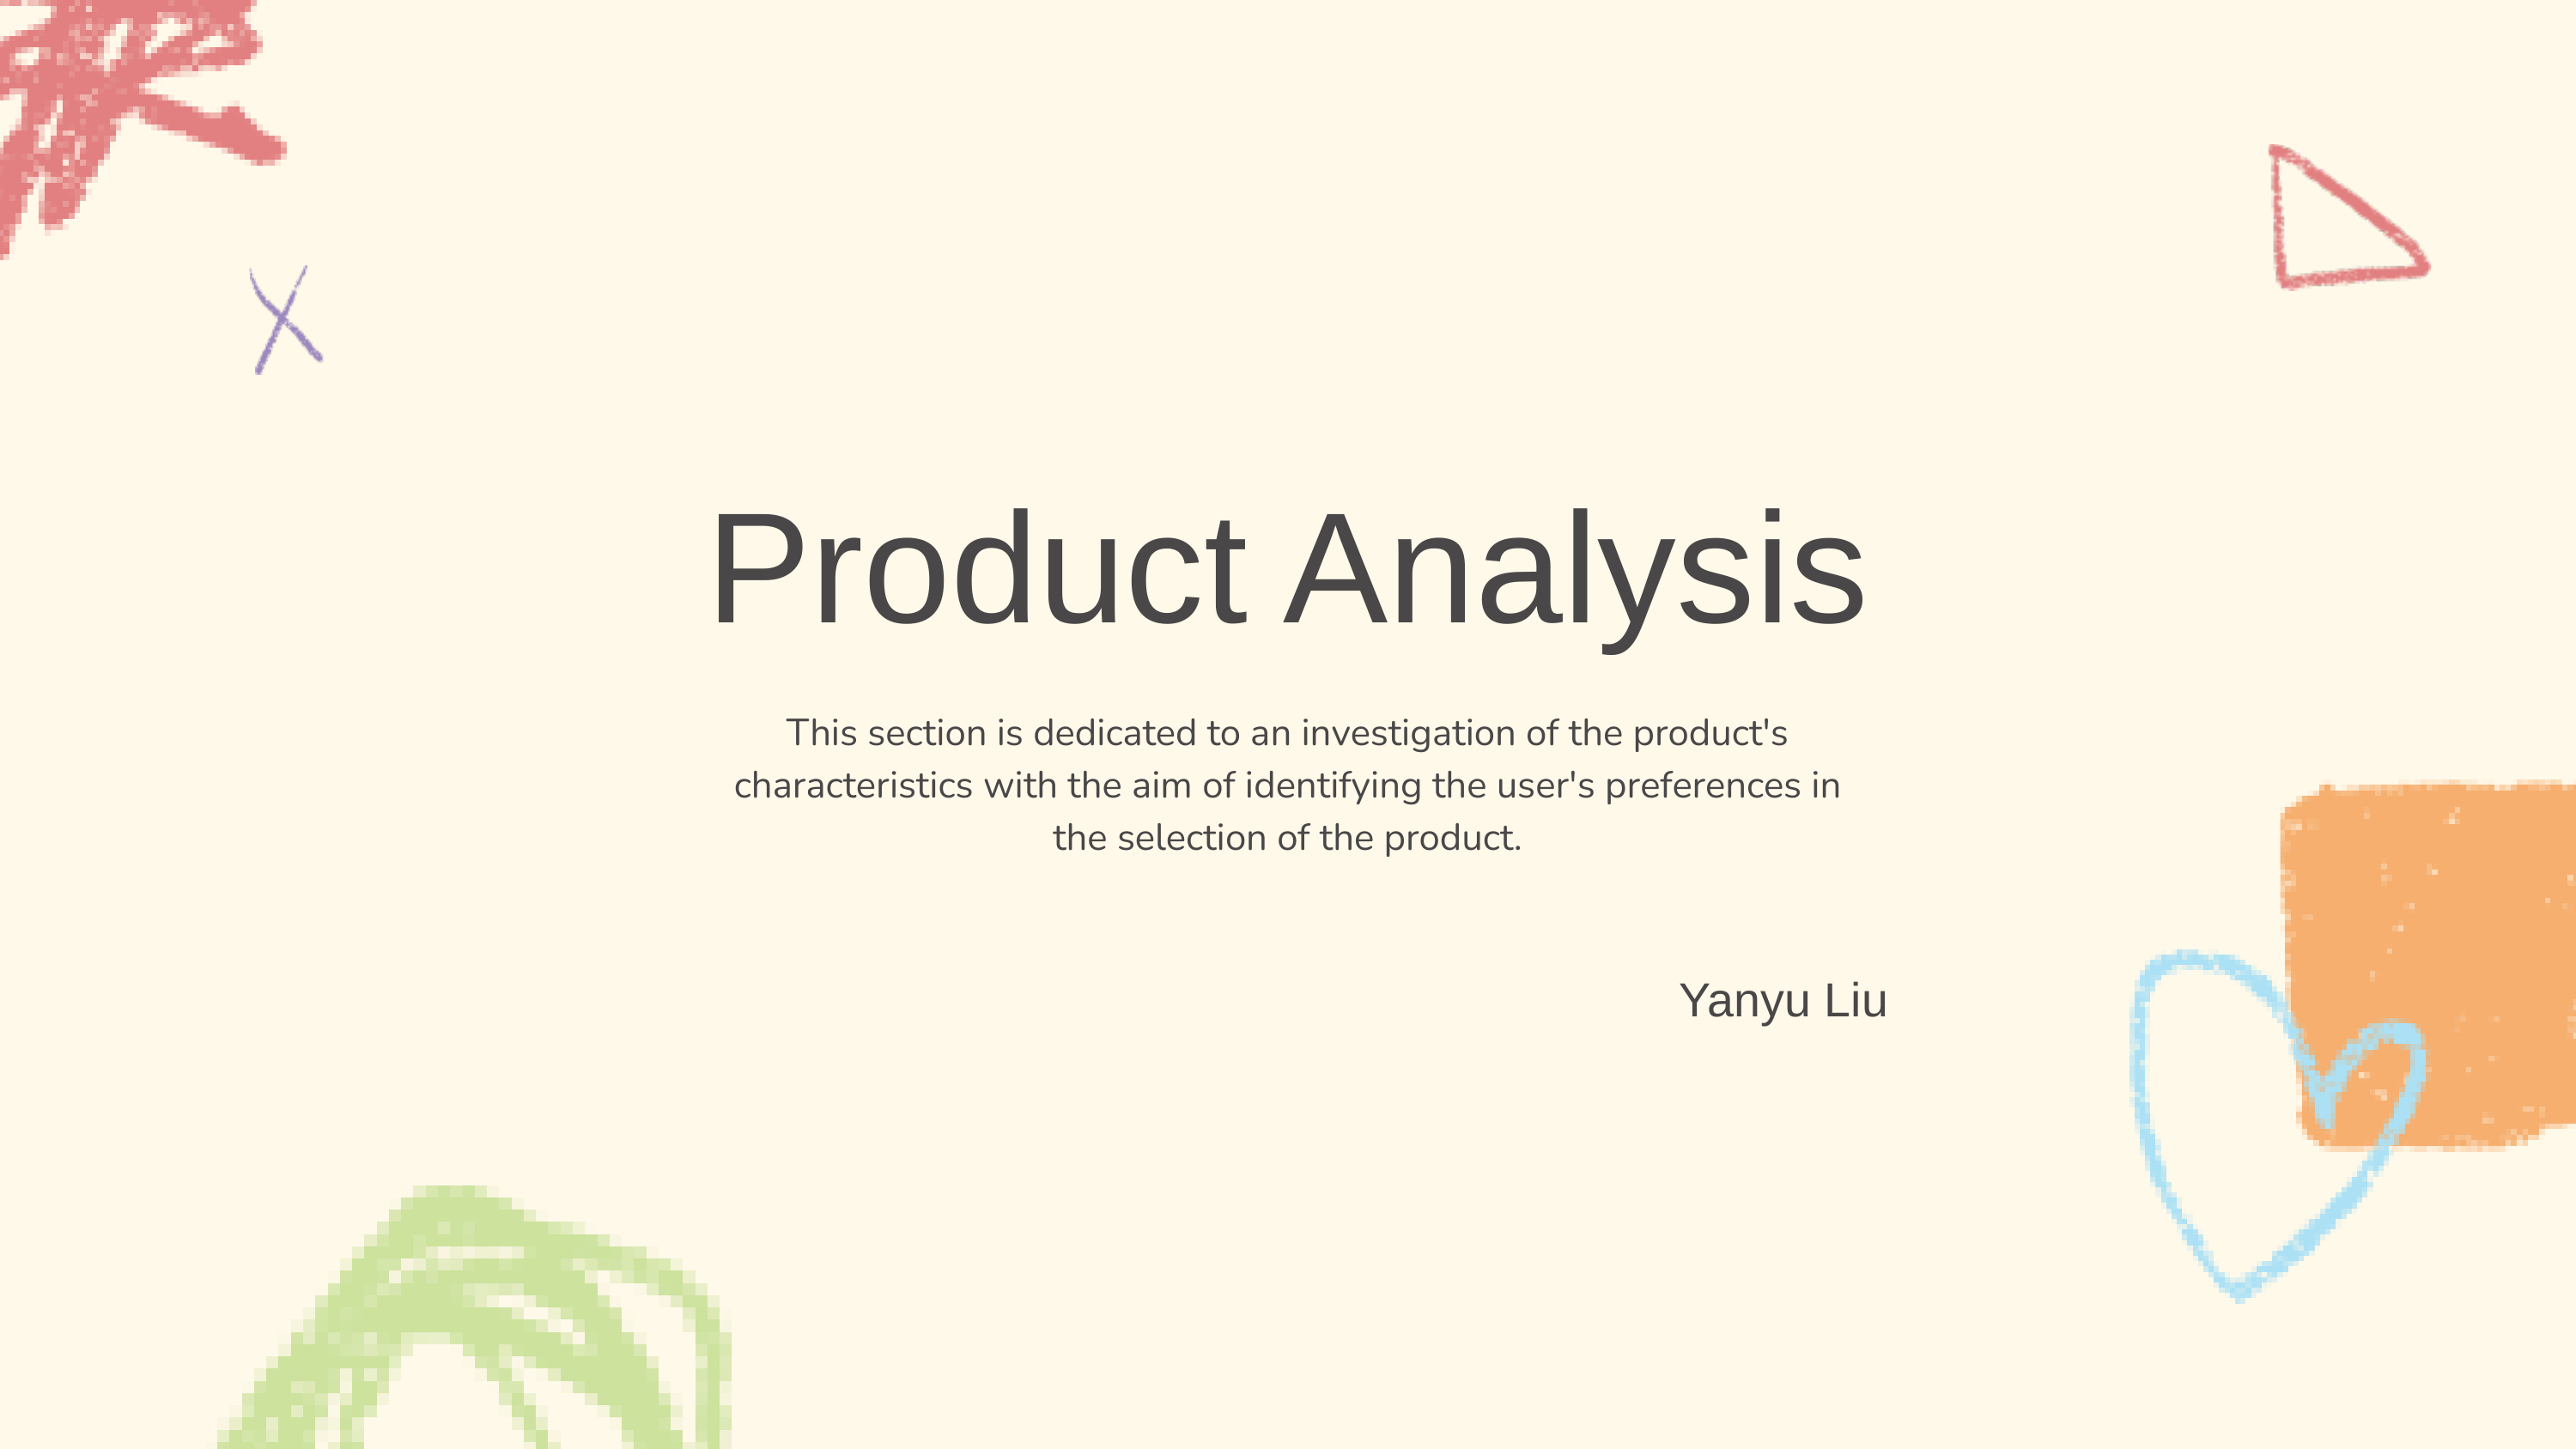

Product Analysis
This section is dedicated to an investigation of the product's characteristics with the aim of identifying the user's preferences in the selection of the product.

Yanyu Liu